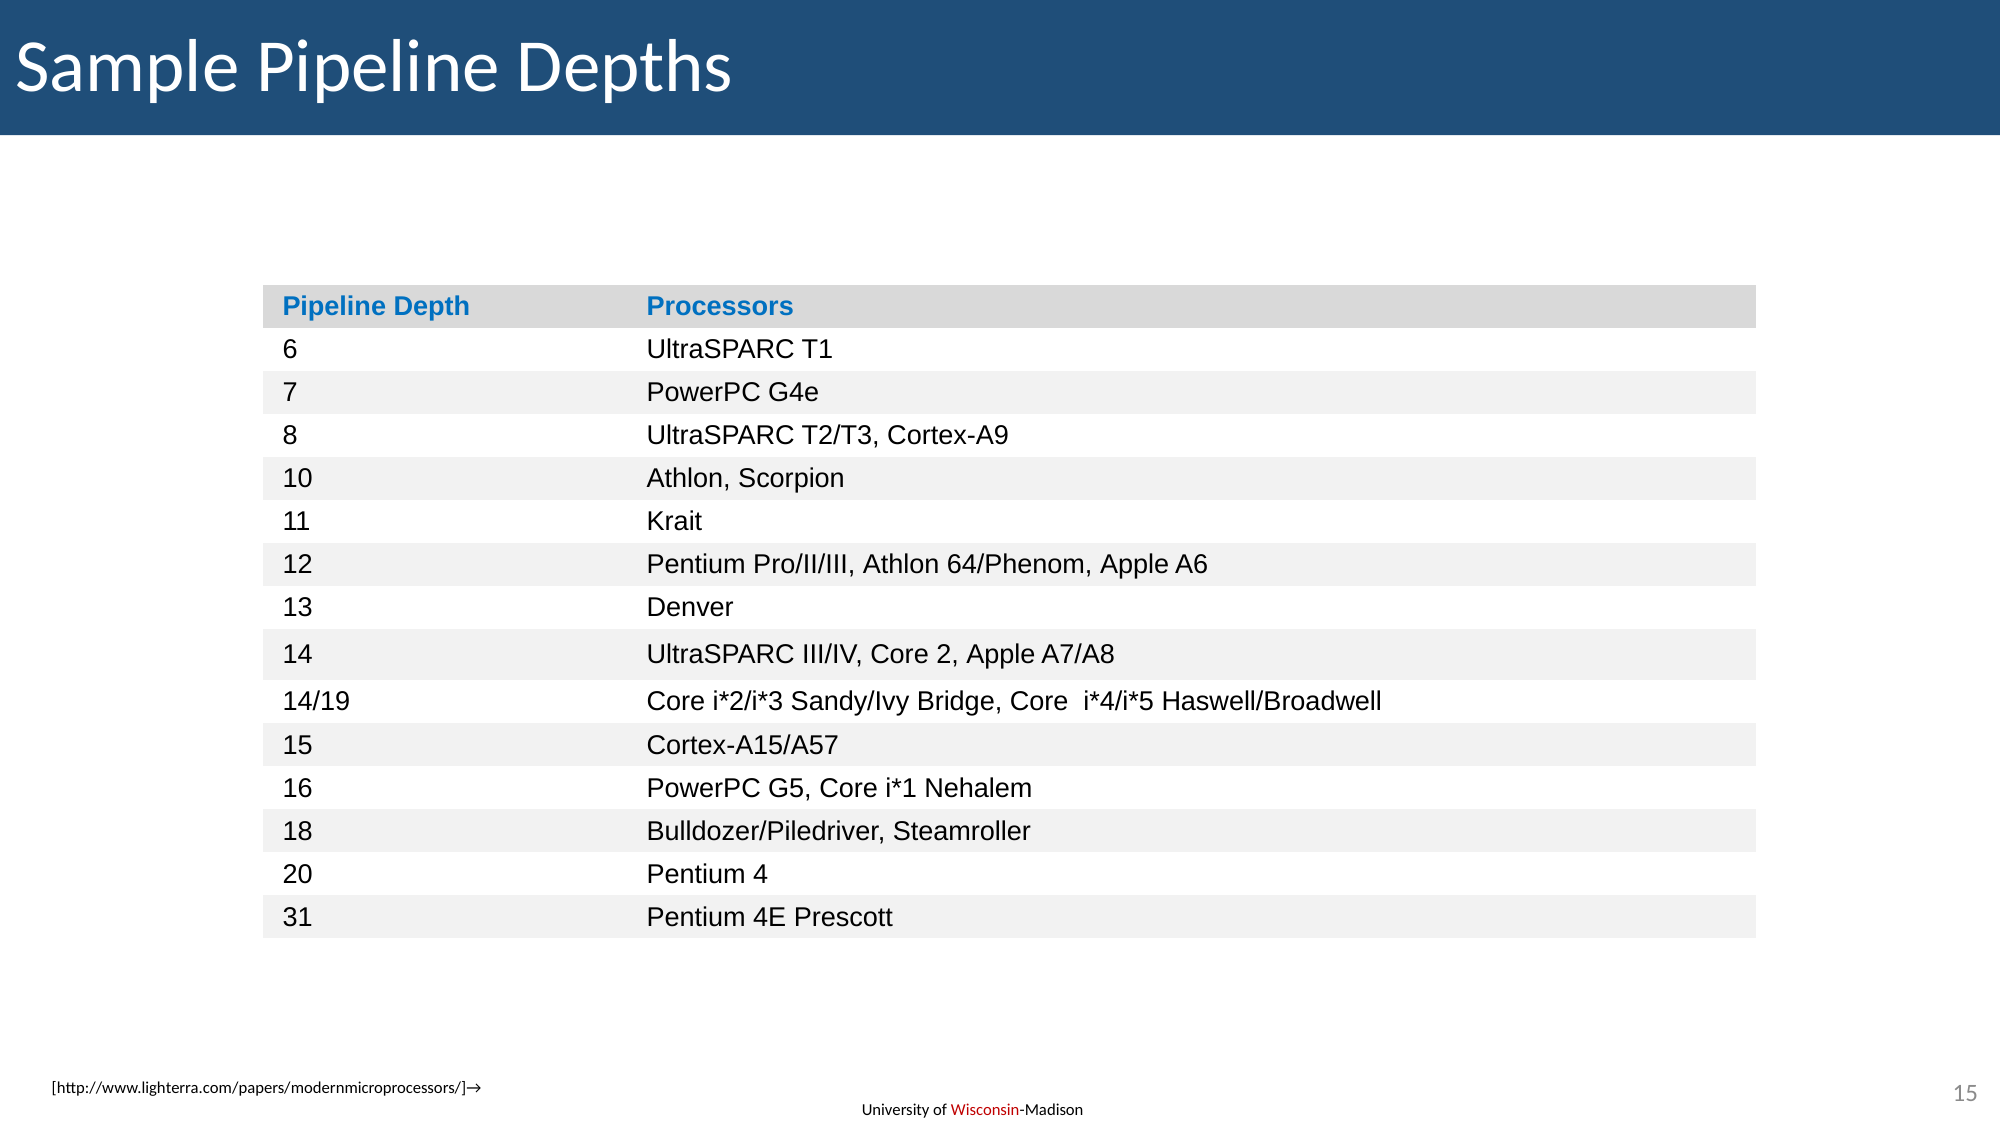

# Sample Pipeline Depths
| Pipeline Depth | Processors |
| --- | --- |
| 6 | UltraSPARC T1 |
| 7 | PowerPC G4e |
| 8 | UltraSPARC T2/T3, Cortex-A9 |
| 10 | Athlon, Scorpion |
| 11 | Krait |
| 12 | Pentium Pro/II/III, Athlon 64/Phenom, Apple A6 |
| 13 | Denver |
| 14 | UltraSPARC III/IV, Core 2, Apple A7/A8 |
| 14/19 | Core i\*2/i\*3 Sandy/Ivy Bridge, Core i\*4/i\*5 Haswell/Broadwell |
| 15 | Cortex-A15/A57 |
| 16 | PowerPC G5, Core i\*1 Nehalem |
| 18 | Bulldozer/Piledriver, Steamroller |
| 20 | Pentium 4 |
| 31 | Pentium 4E Prescott |
[http://www.lighterra.com/papers/modernmicroprocessors/]→
15